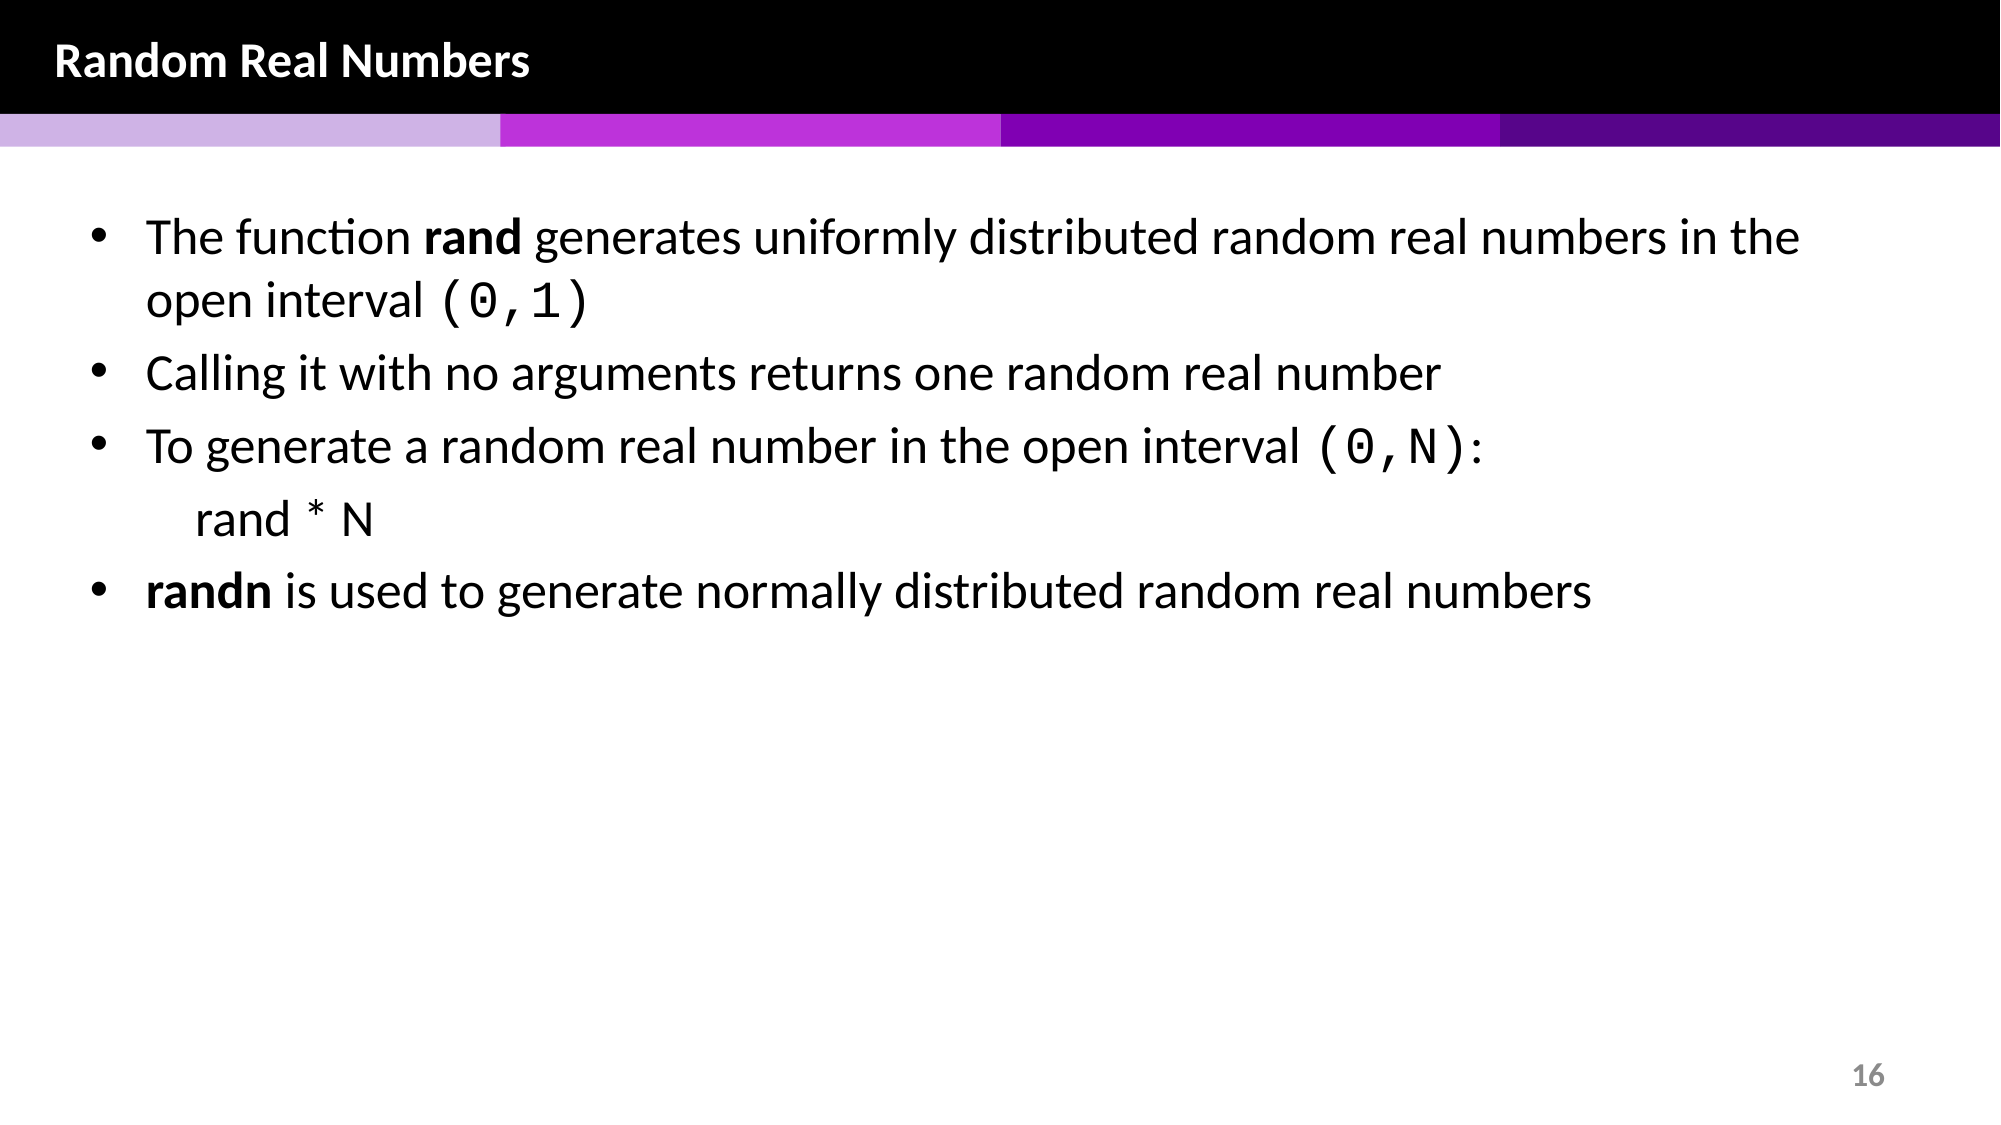

Random Real Numbers
The function rand generates uniformly distributed random real numbers in the open interval (0,1)
Calling it with no arguments returns one random real number
To generate a random real number in the open interval (0,N):
rand * N
randn is used to generate normally distributed random real numbers